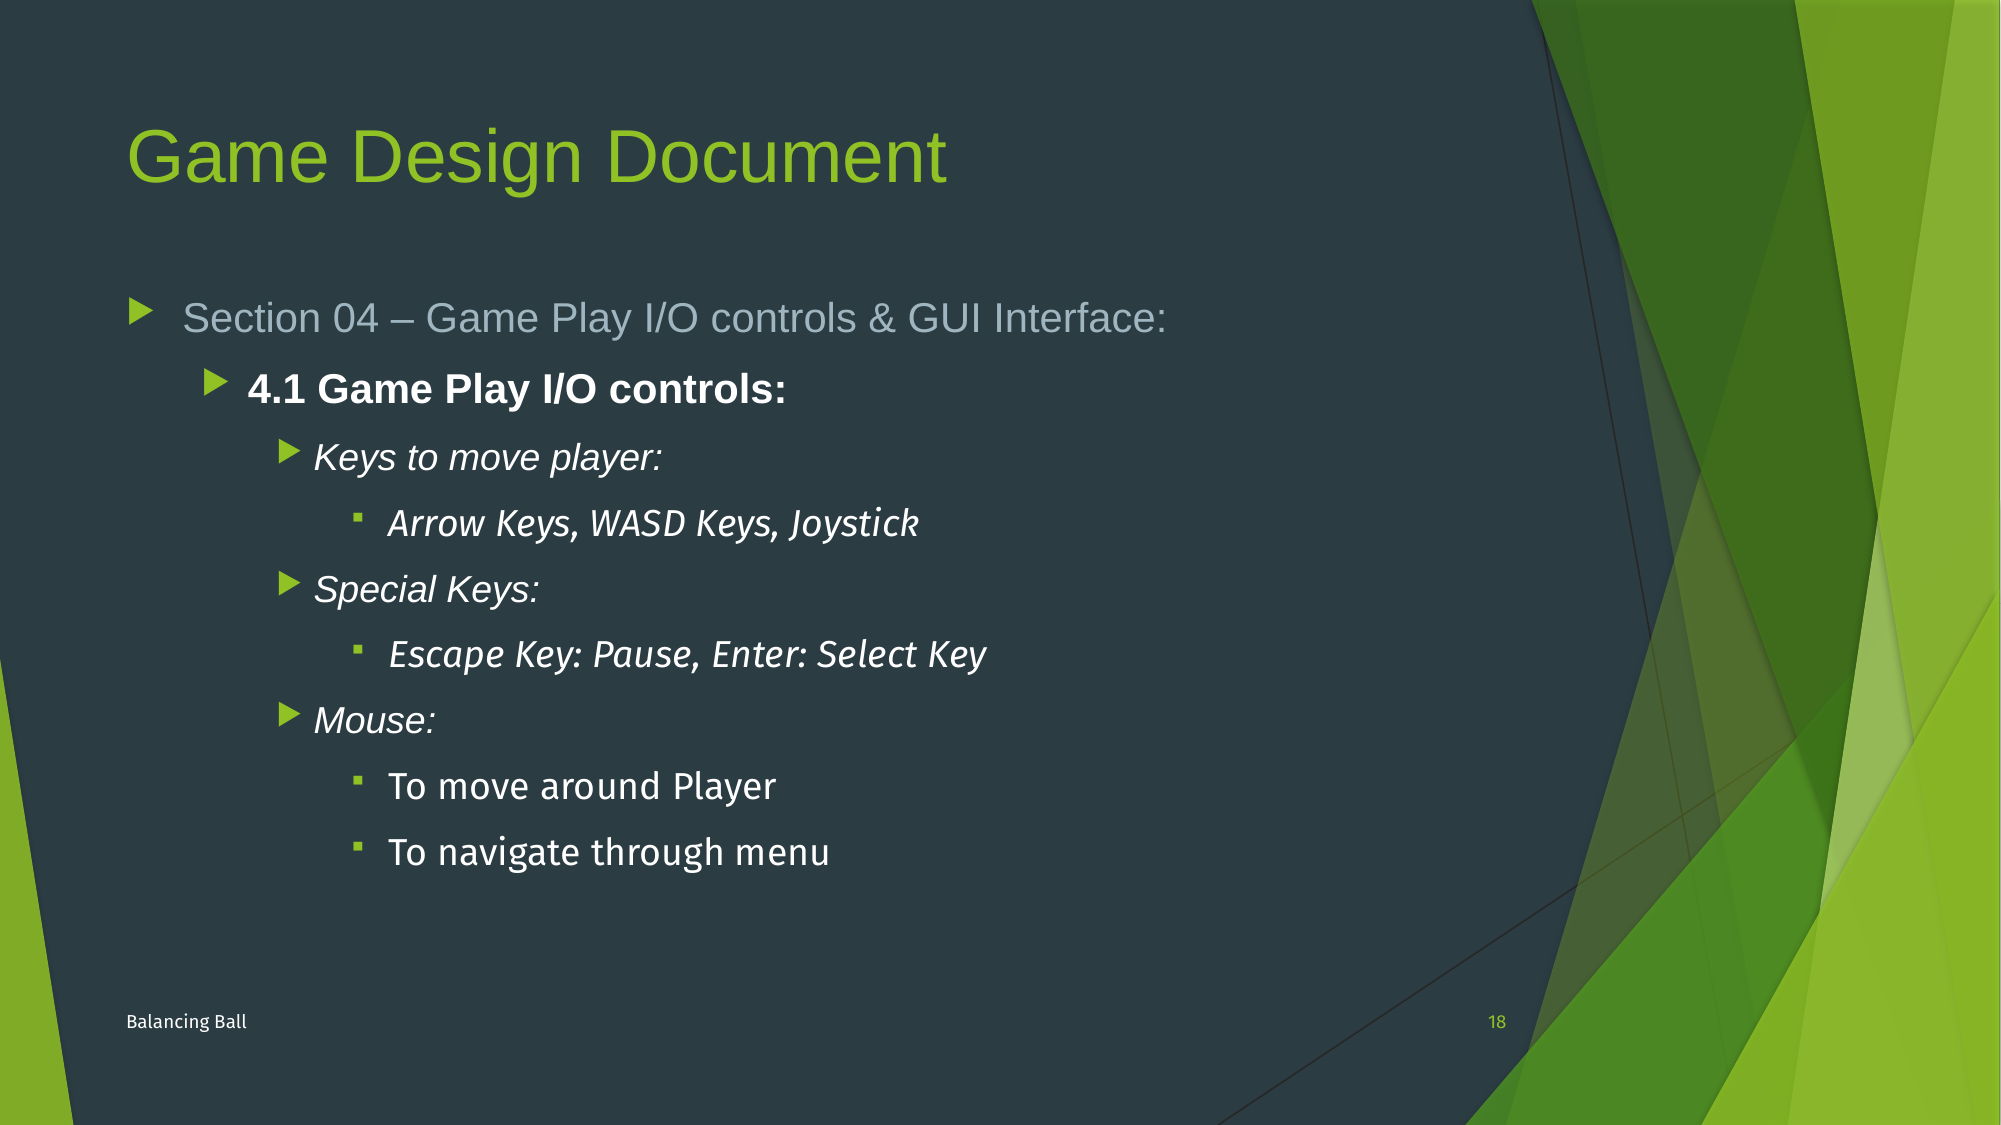

# Game Design Document
Section 04 – Game Play I/O controls & GUI Interface:
4.1 Game Play I/O controls:
Keys to move player:
Arrow Keys, WASD Keys, Joystick
Special Keys:
Escape Key: Pause, Enter: Select Key
Mouse:
To move around Player
To navigate through menu
Balancing Ball
18